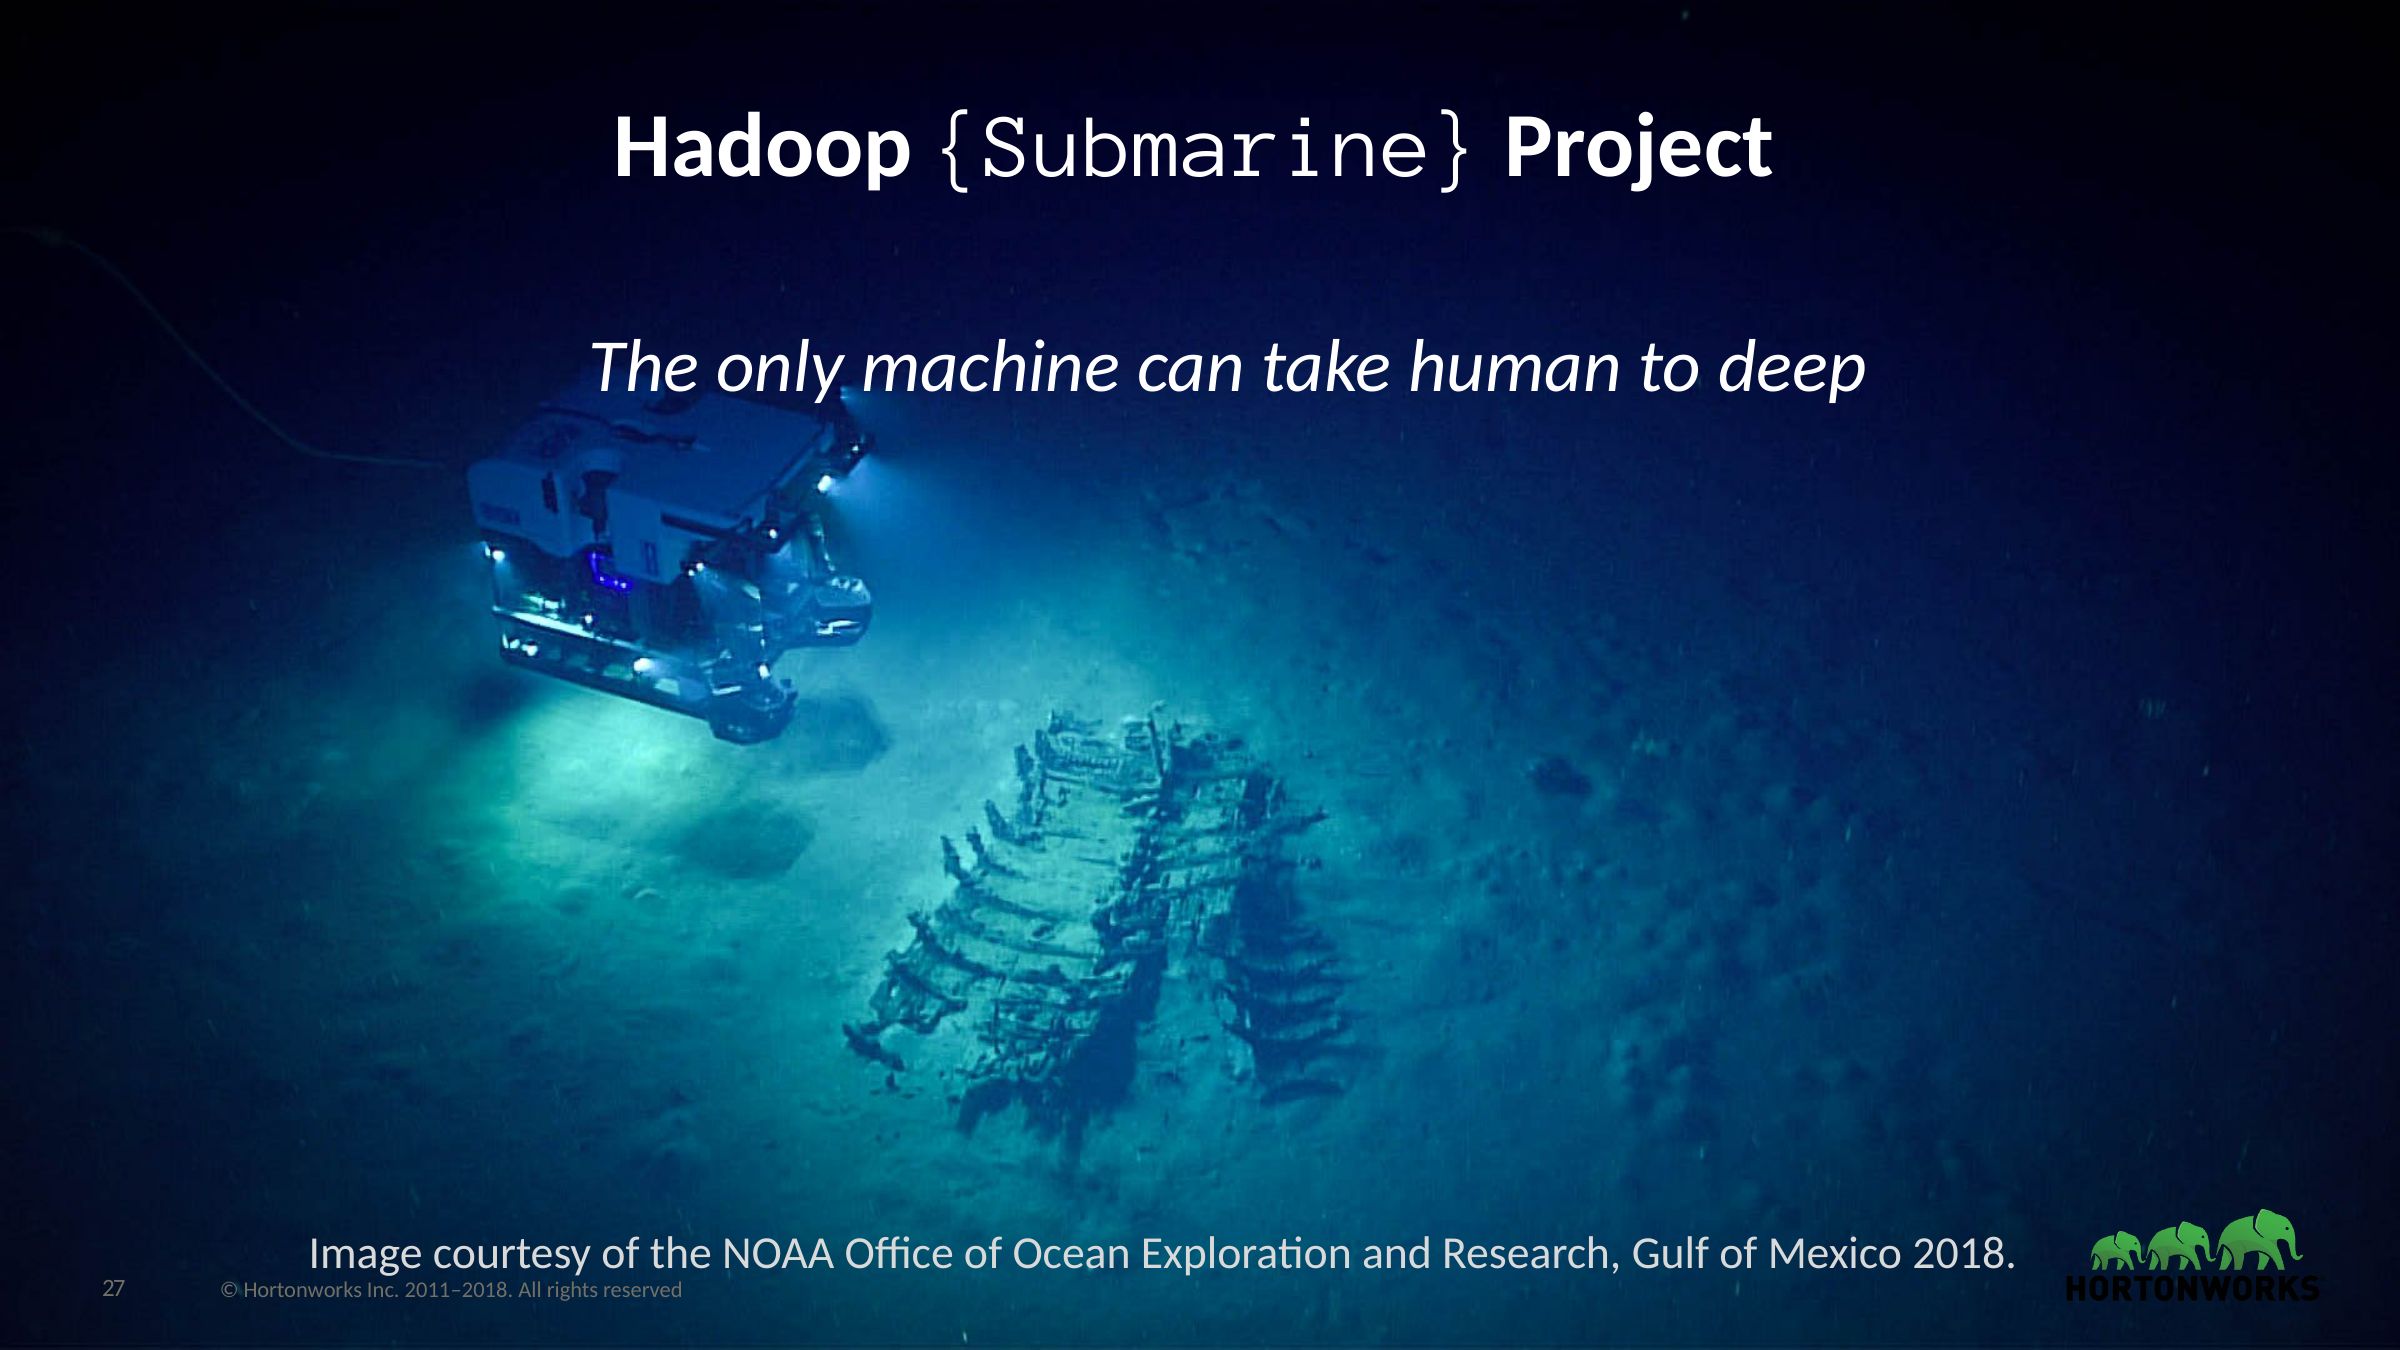

Hadoop {Submarine} Project
#
The only machine can take human to deep
Image courtesy of the NOAA Office of Ocean Exploration and Research, Gulf of Mexico 2018.